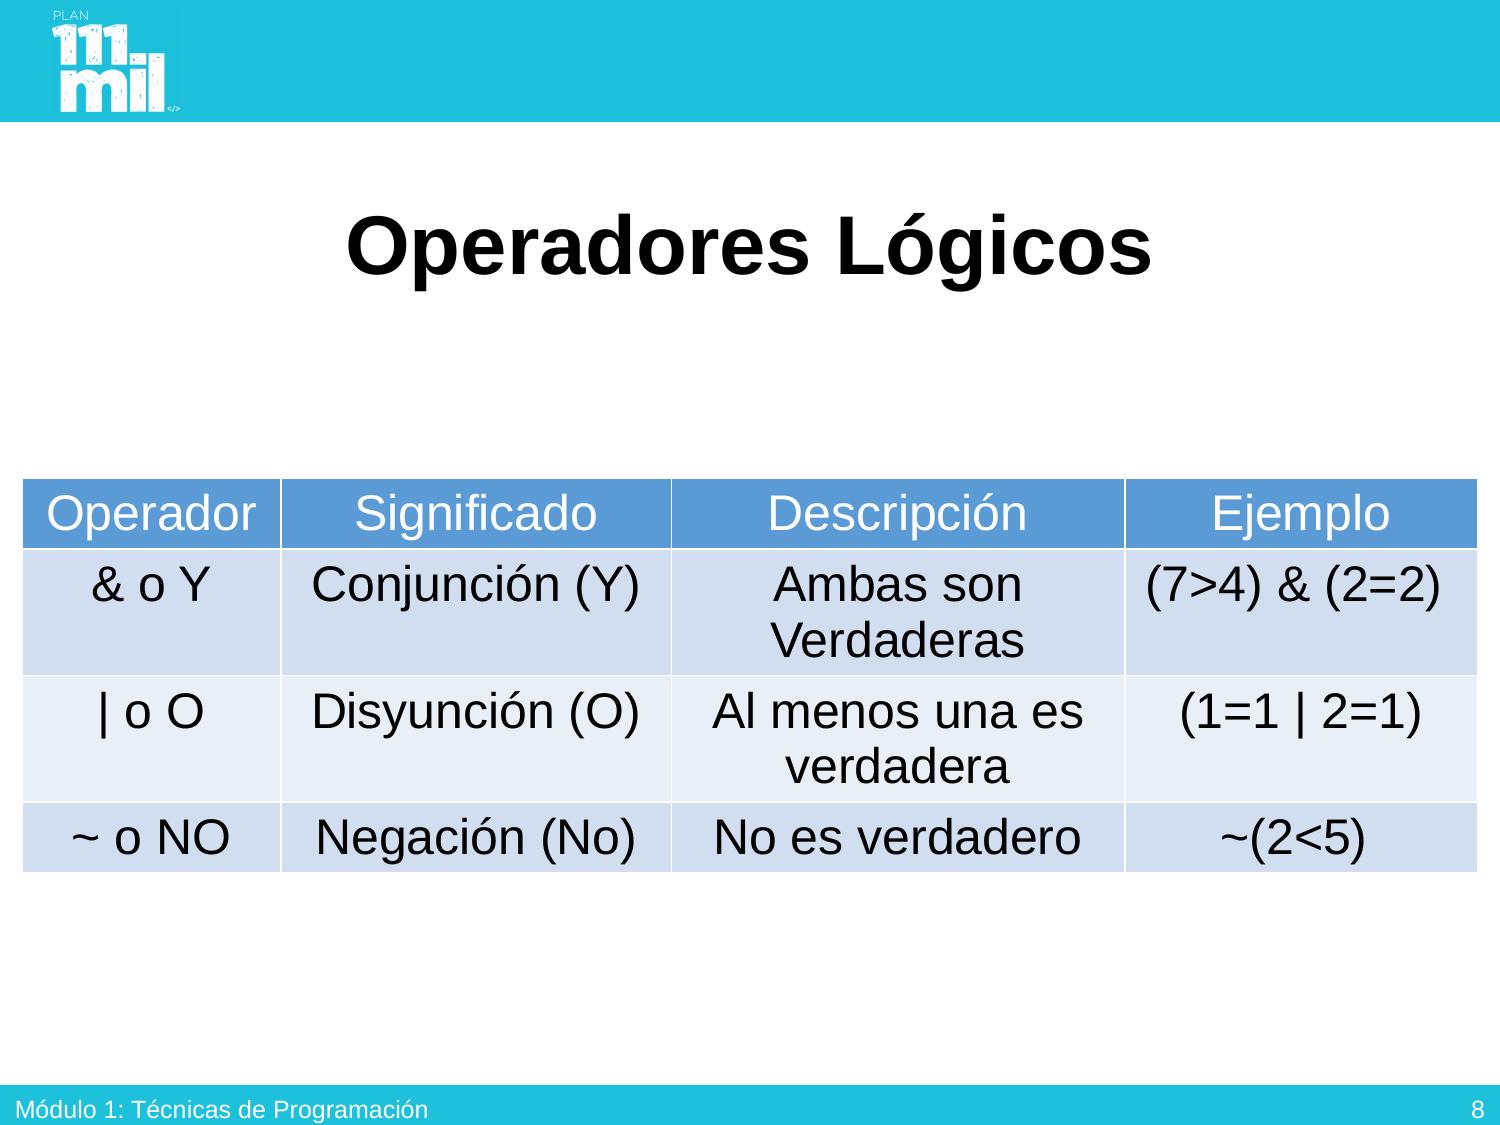

# Operadores Lógicos
| Operador | Significado | Descripción | Ejemplo |
| --- | --- | --- | --- |
| & o Y | Conjunción (Y) | Ambas son Verdaderas | (7>4) & (2=2) |
| | o O | Disyunción (O) | Al menos una es verdadera | (1=1 | 2=1) |
| ~ o NO | Negación (No) | No es verdadero | ~(2<5) |
8
Módulo 1: Técnicas de Programación